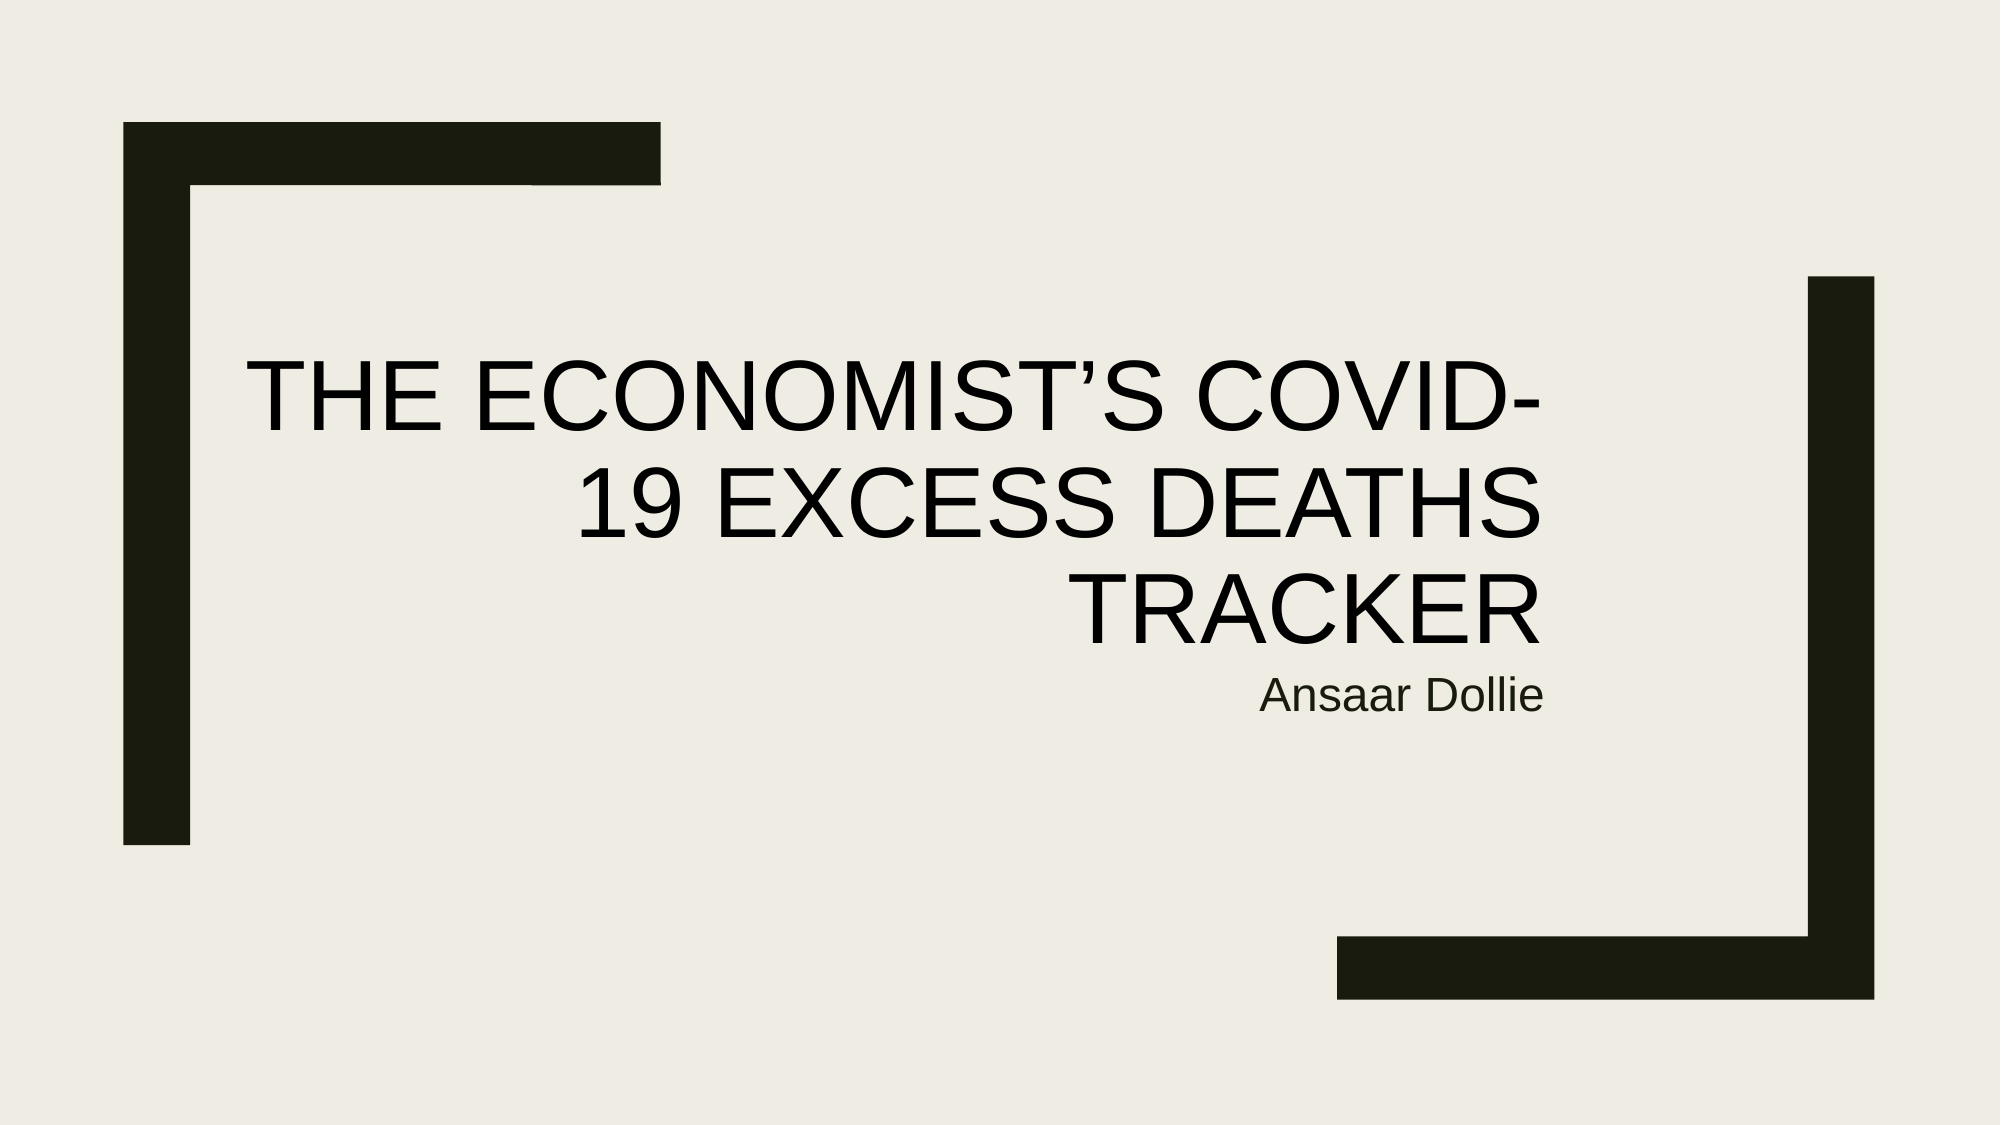

# The Economist’s COVID-19 Excess Deaths Tracker
Ansaar Dollie